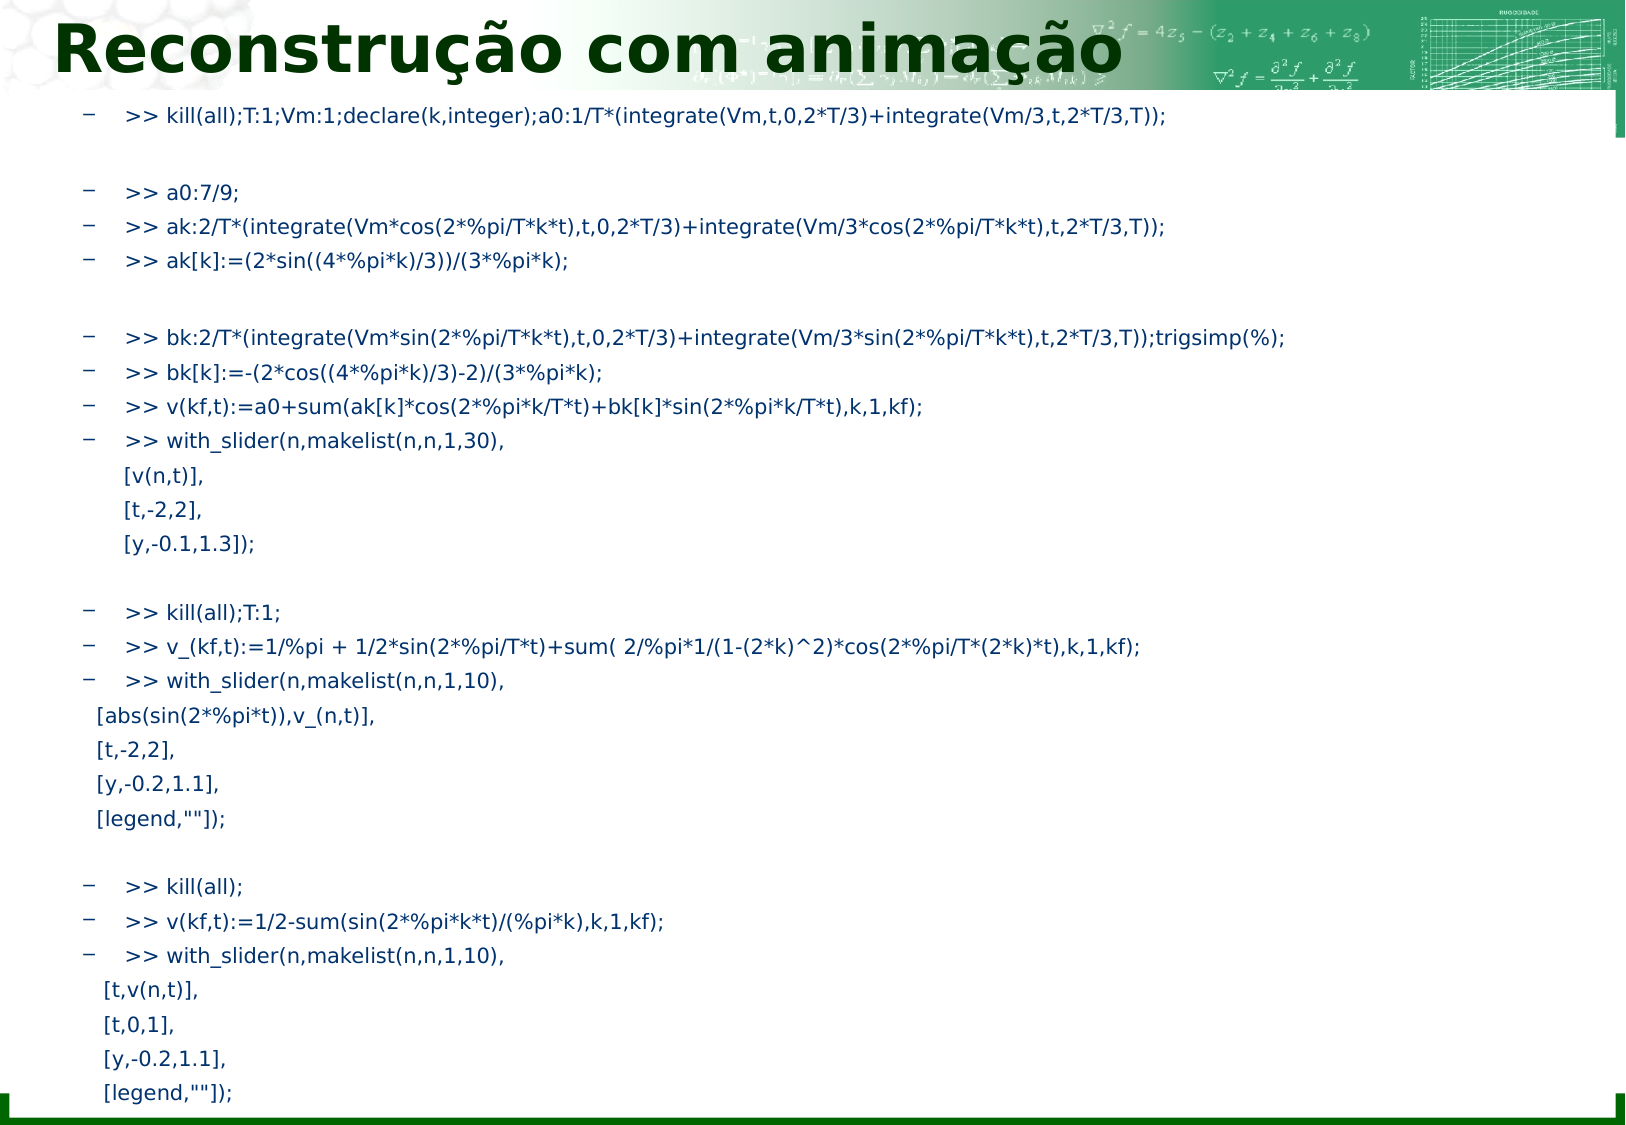

# Reconstrução com animação
>> kill(all);T:1;Vm:1;declare(k,integer);a0:1/T*(integrate(Vm,t,0,2*T/3)+integrate(Vm/3,t,2*T/3,T));

>> a0:7/9;
>> ak:2/T*(integrate(Vm*cos(2*%pi/T*k*t),t,0,2*T/3)+integrate(Vm/3*cos(2*%pi/T*k*t),t,2*T/3,T));
>> ak[k]:=(2*sin((4*%pi*k)/3))/(3*%pi*k);

>> bk:2/T*(integrate(Vm*sin(2*%pi/T*k*t),t,0,2*T/3)+integrate(Vm/3*sin(2*%pi/T*k*t),t,2*T/3,T));trigsimp(%);
>> bk[k]:=-(2*cos((4*%pi*k)/3)-2)/(3*%pi*k);
>> v(kf,t):=a0+sum(ak[k]*cos(2*%pi*k/T*t)+bk[k]*sin(2*%pi*k/T*t),k,1,kf);
>> with_slider(n,makelist(n,n,1,30),
		      [v(n,t)],
		      [t,-2,2],
		      [y,-0.1,1.3]);

>> kill(all);T:1;
>> v_(kf,t):=1/%pi + 1/2*sin(2*%pi/T*t)+sum( 2/%pi*1/(1-(2*k)^2)*cos(2*%pi/T*(2*k)*t),k,1,kf);
>> with_slider(n,makelist(n,n,1,10),
		  [abs(sin(2*%pi*t)),v_(n,t)],
		  [t,-2,2],
		  [y,-0.2,1.1],
		  [legend,""]);

>> kill(all);
>> v(kf,t):=1/2-sum(sin(2*%pi*k*t)/(%pi*k),k,1,kf);
>> with_slider(n,makelist(n,n,1,10),
		   [t,v(n,t)],
		   [t,0,1],
		   [y,-0.2,1.1],
		   [legend,""]);